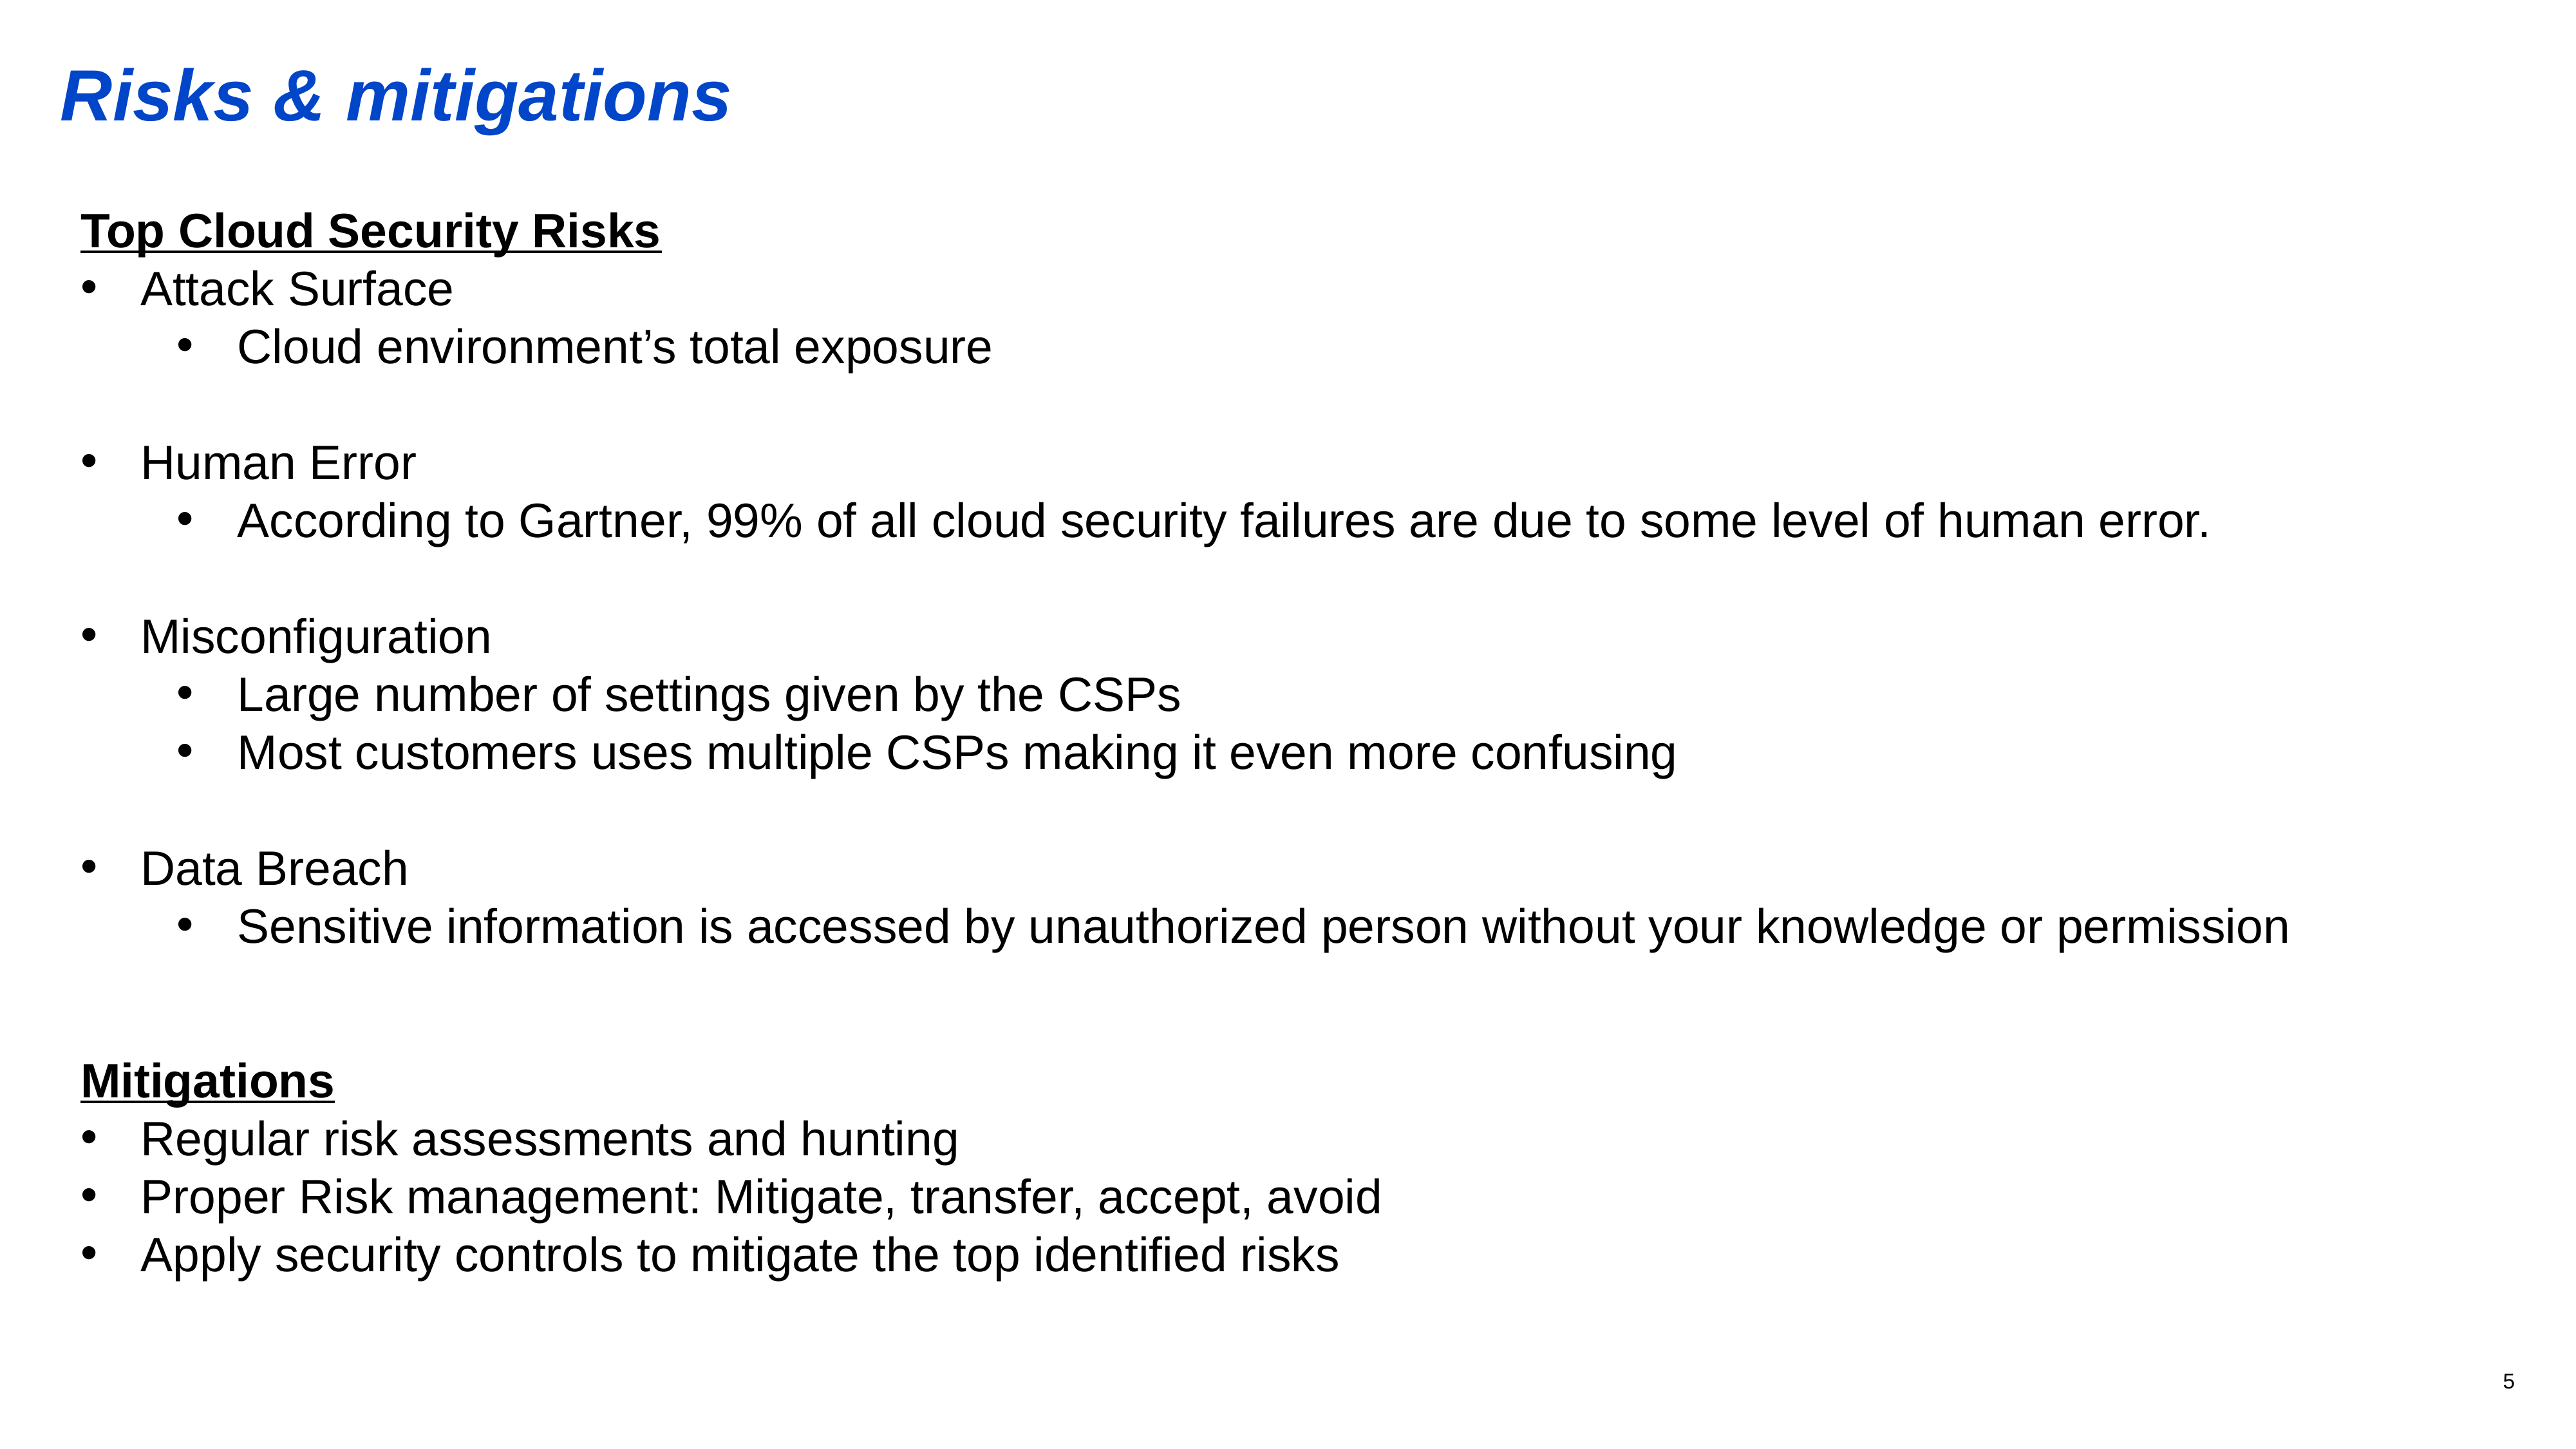

# Risks & mitigations
Top Cloud Security Risks
Attack Surface
Cloud environment’s total exposure

Human Error
According to Gartner, 99% of all cloud security failures are due to some level of human error.

Misconfiguration
Large number of settings given by the CSPs
Most customers uses multiple CSPs making it even more confusing

Data Breach
Sensitive information is accessed by unauthorized person without your knowledge or permission

Mitigations
Regular risk assessments and hunting
Proper Risk management: Mitigate, transfer, accept, avoid
Apply security controls to mitigate the top identified risks
5